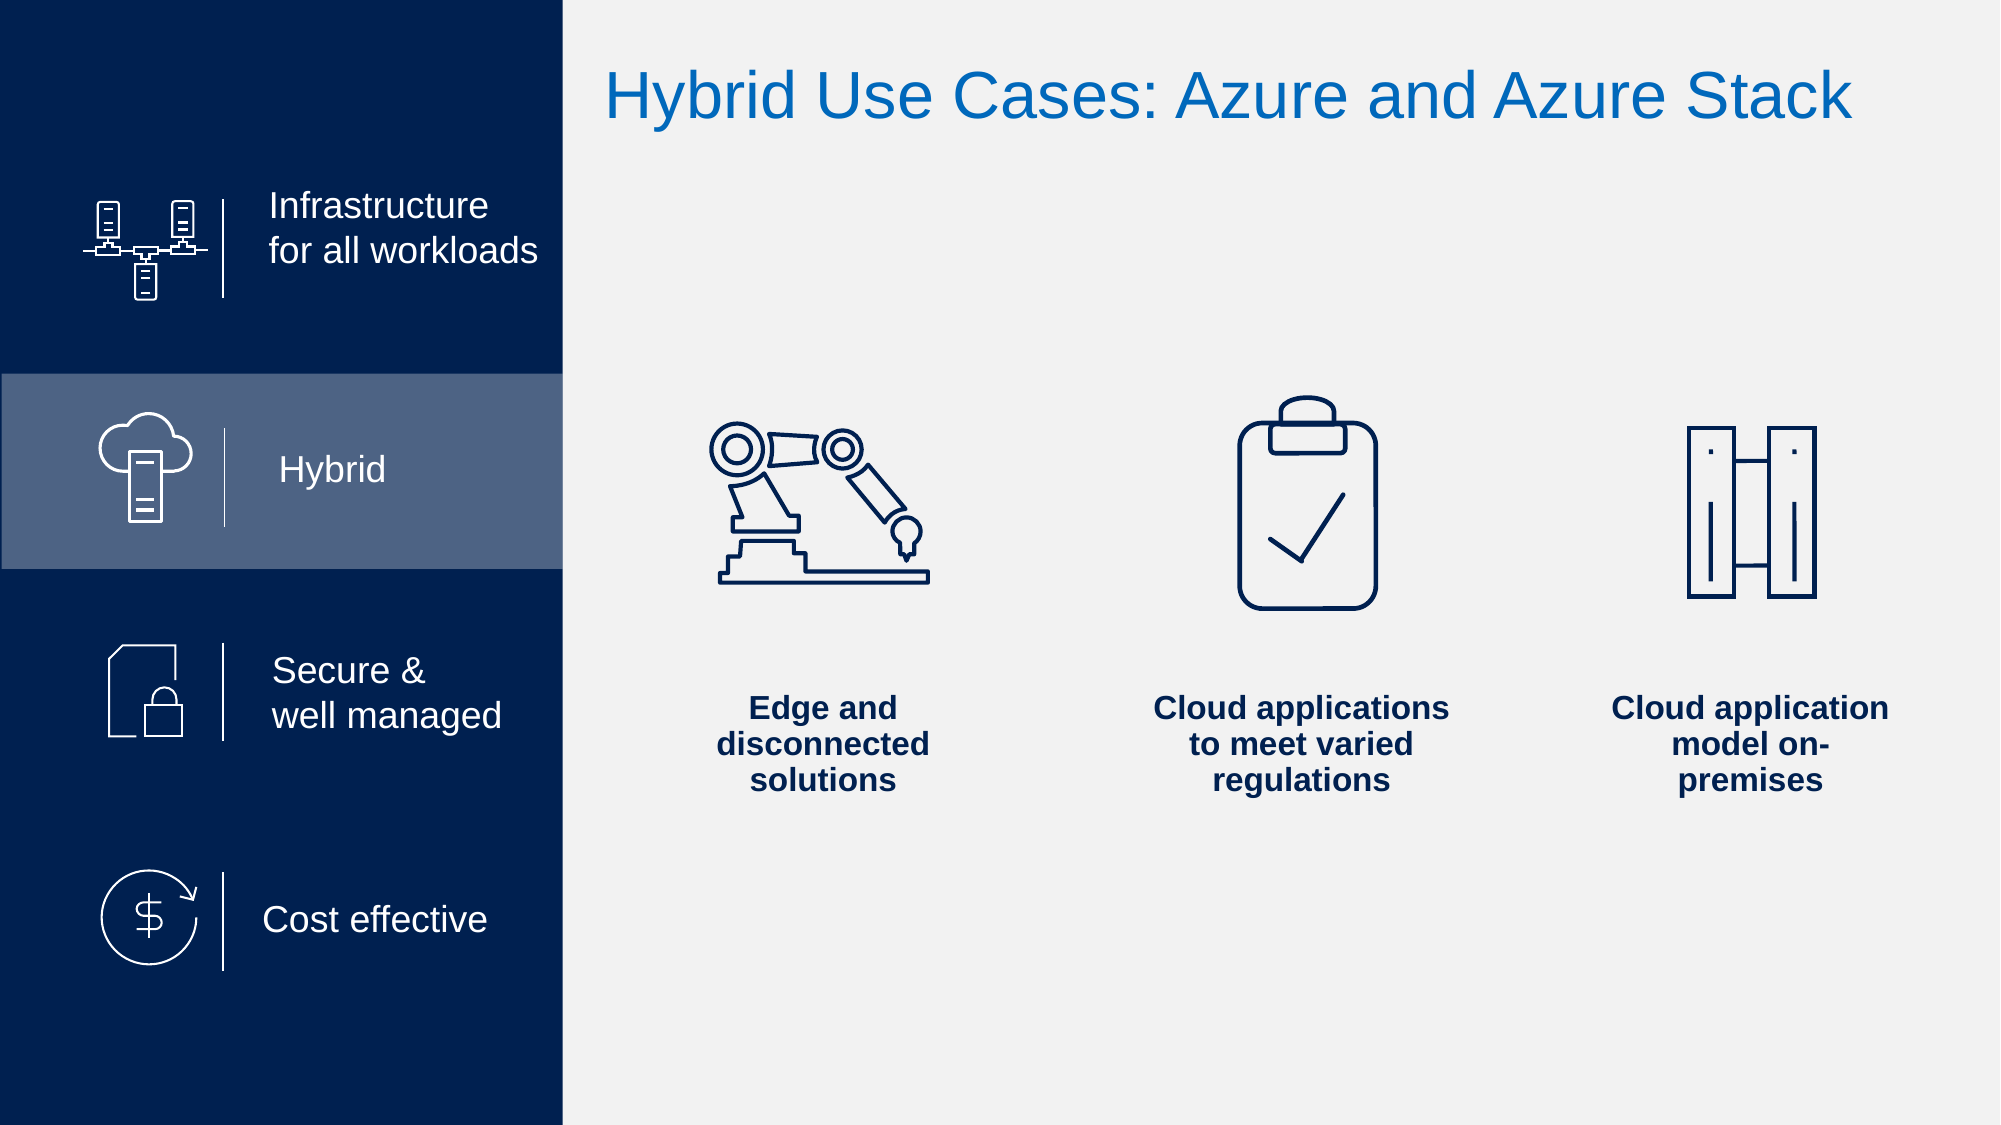

Hybrid Use Cases: Azure and Azure Stack
Infrastructure
for all workloads

Hybrid

Secure &
well managed

Edge and disconnected solutions
Cloud applications to meet varied regulations
Cloud application
model on-premises

Cost effective